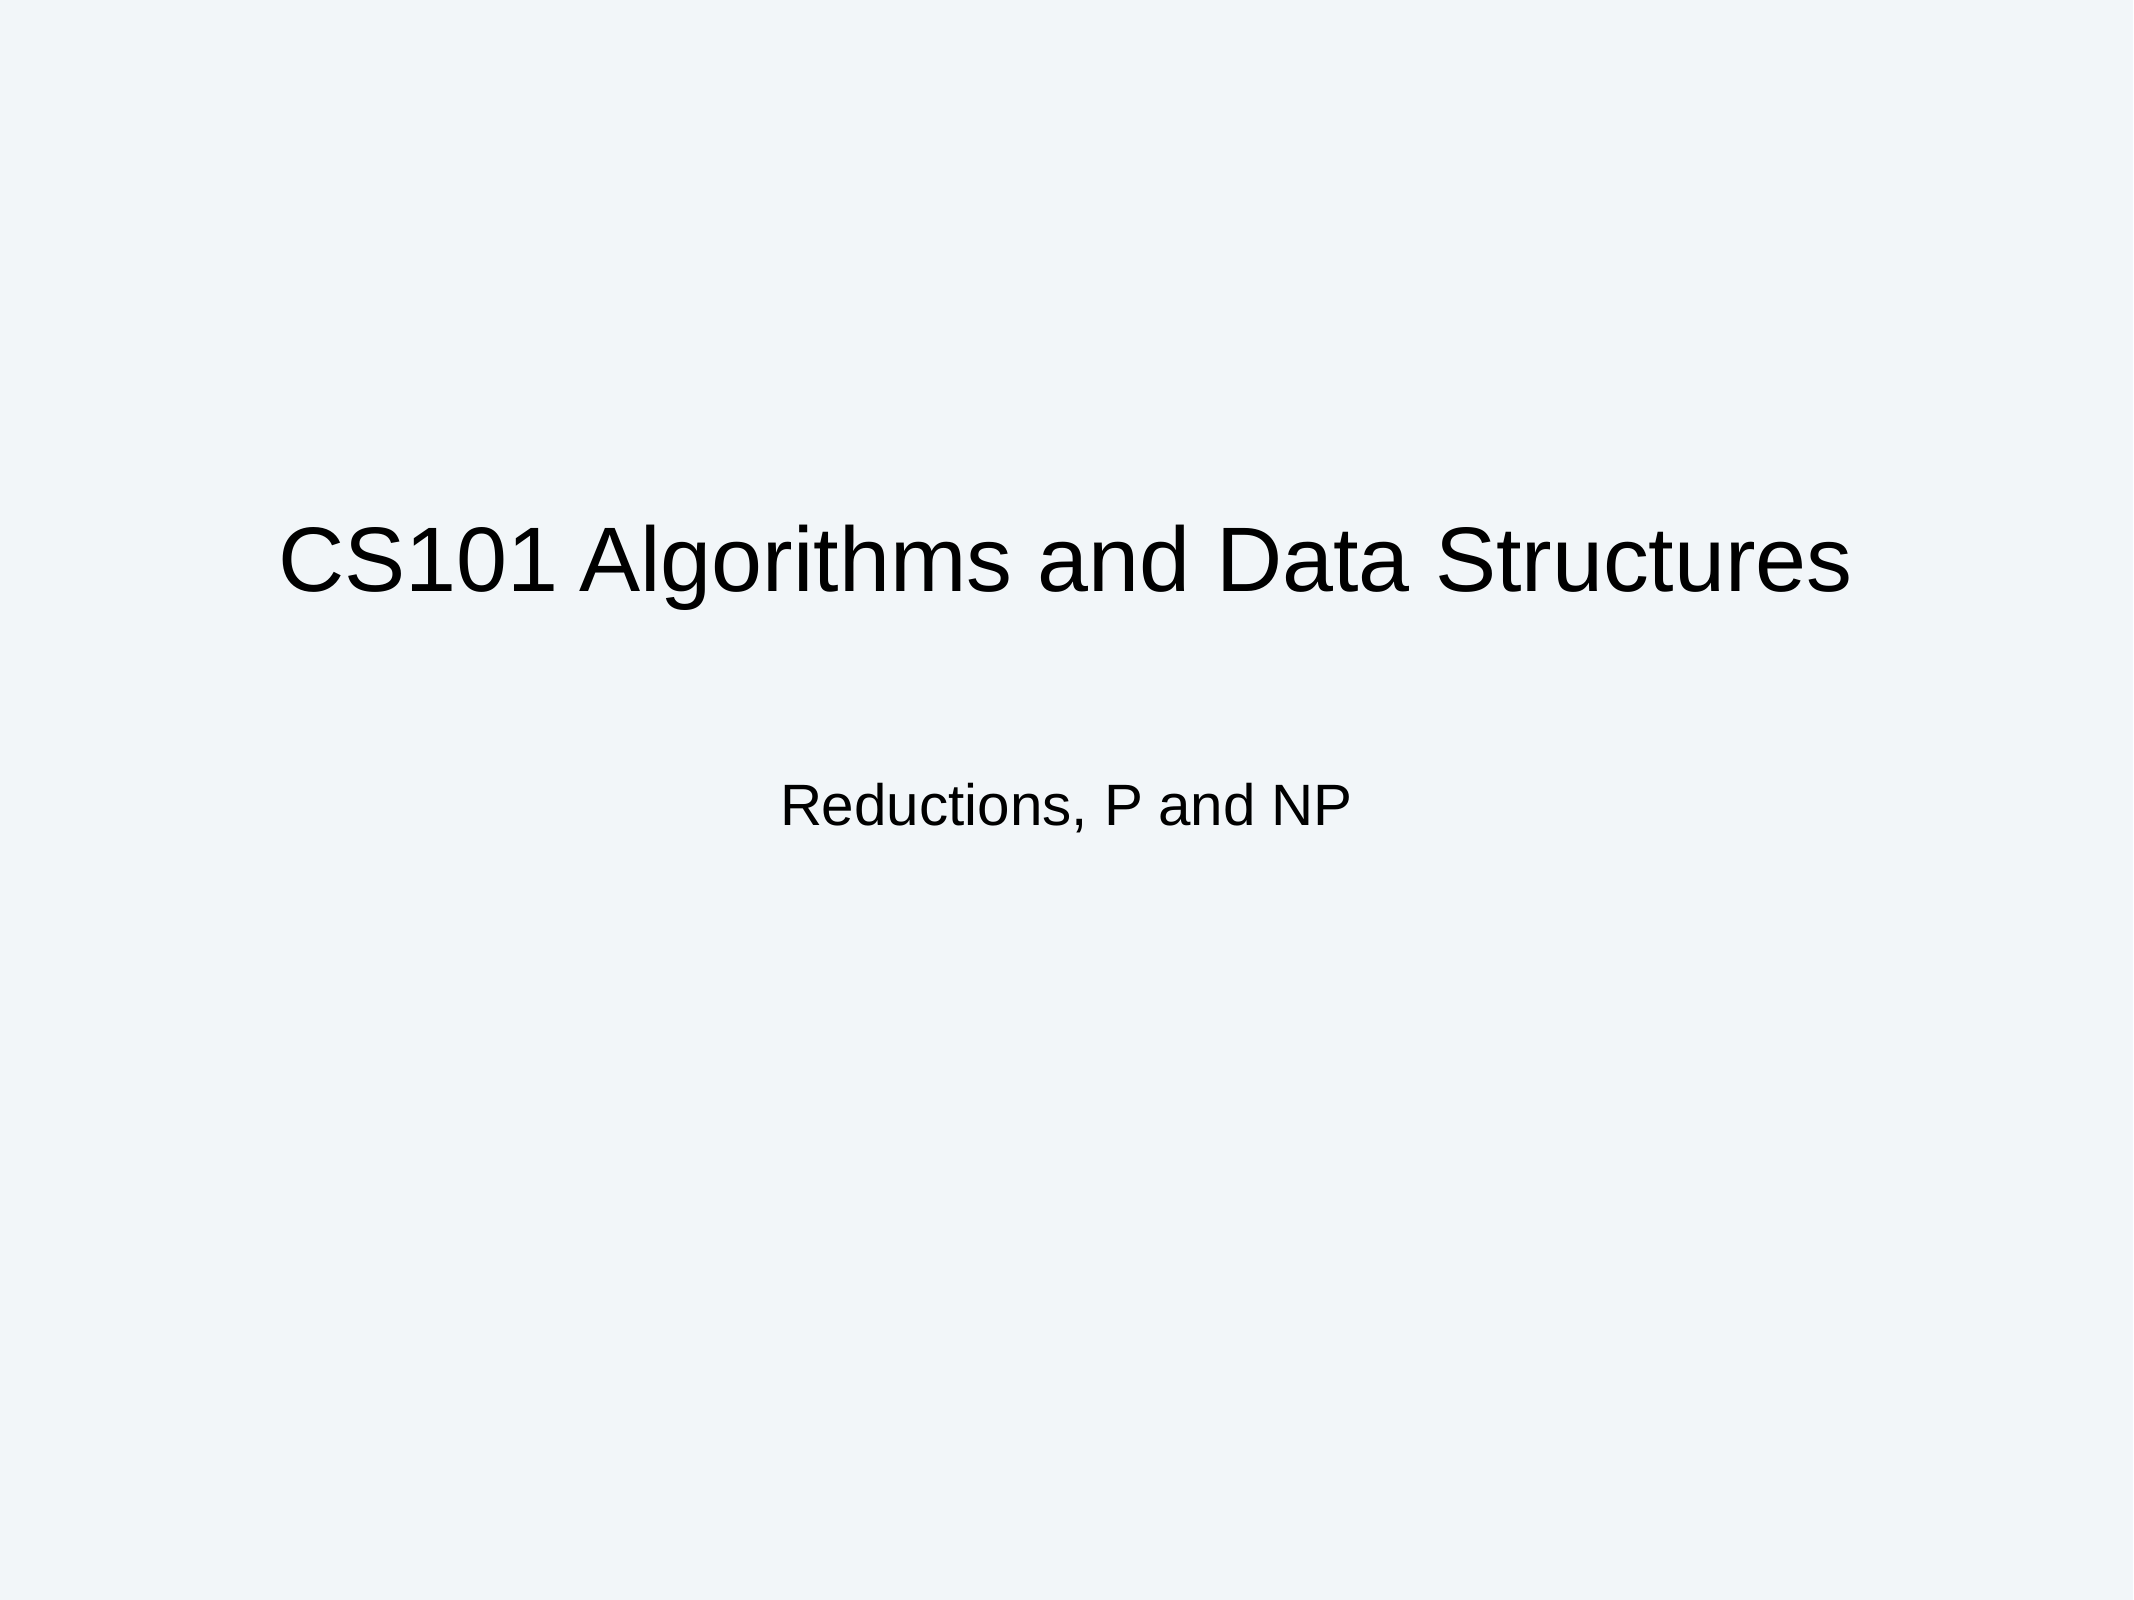

CS101 Algorithms and Data Structures
Reductions, P and NP